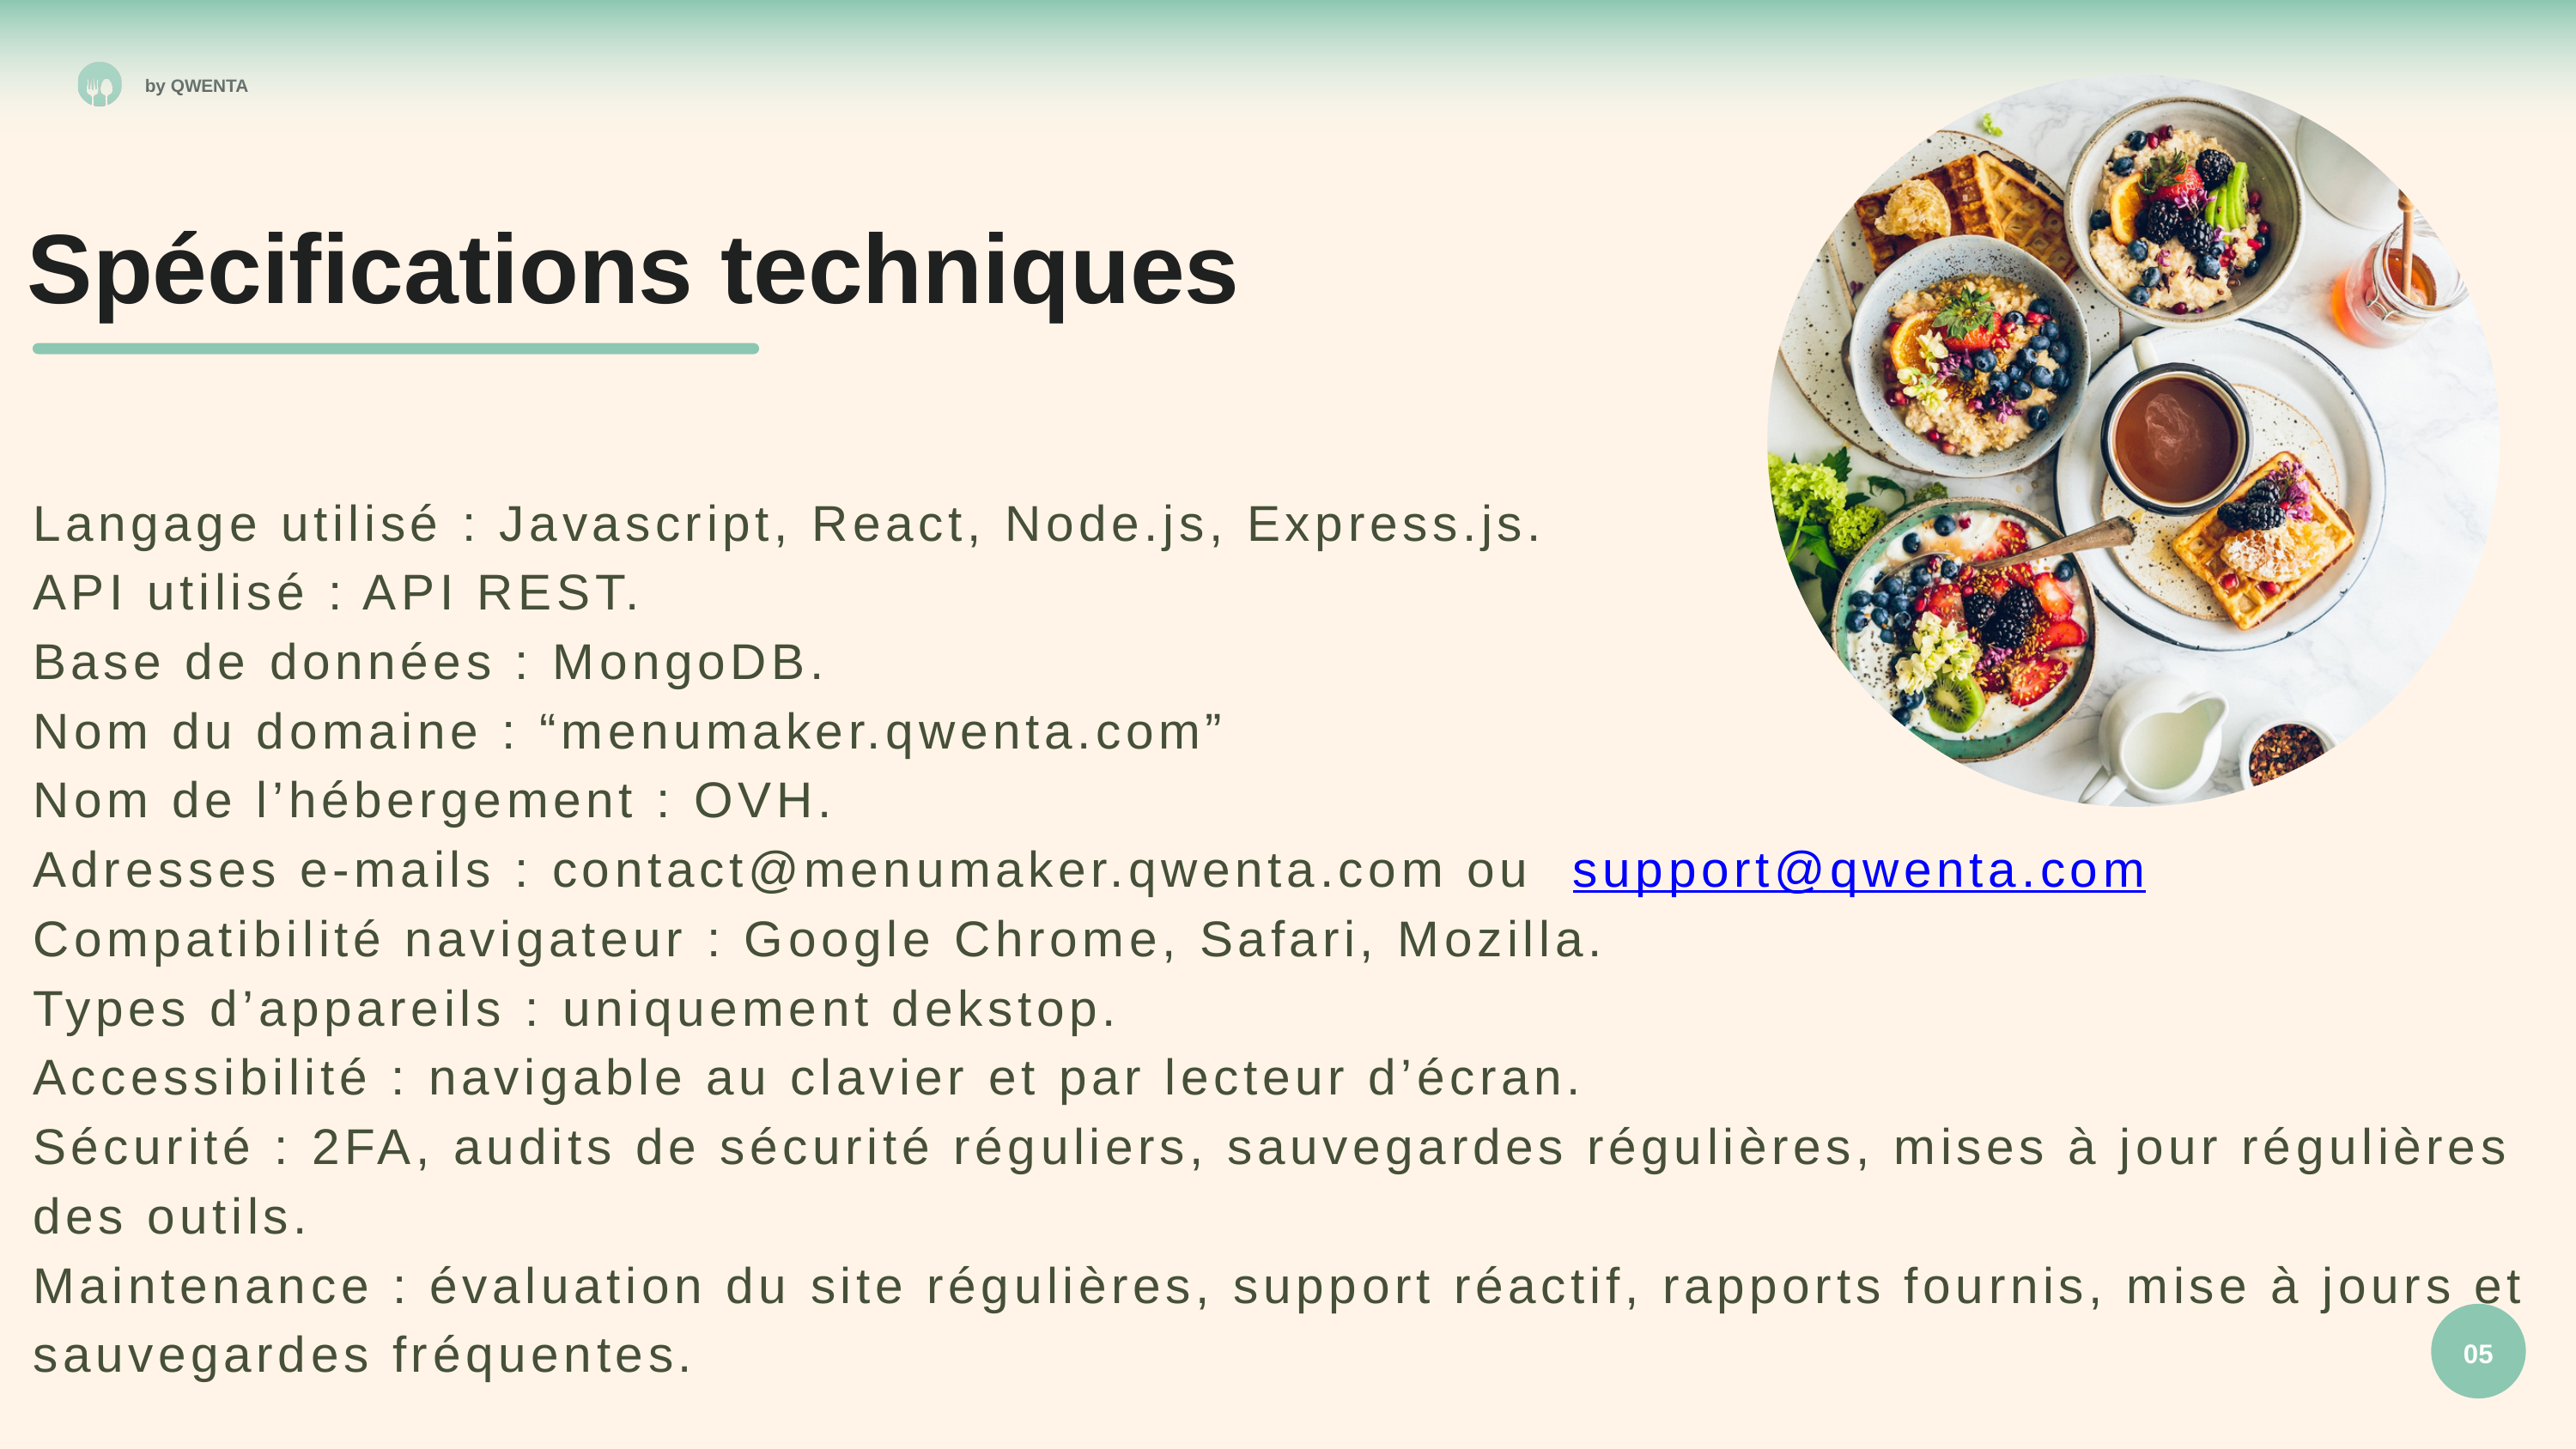

by QWENTA

Spécifications techniques

Langage utilisé : Javascript, React, Node.js, Express.js.
API utilisé : API REST.
Base de données : MongoDB.
Nom du domaine : “menumaker.qwenta.com”
Nom de l’hébergement : OVH.
Adresses e-mails : contact@menumaker.qwenta.com ou  support@qwenta.com
Compatibilité navigateur : Google Chrome, Safari, Mozilla.
Types d’appareils : uniquement dekstop.
Accessibilité : navigable au clavier et par lecteur d’écran.
Sécurité : 2FA, audits de sécurité réguliers, sauvegardes régulières, mises à jour régulières des outils.
Maintenance : évaluation du site régulières, support réactif, rapports fournis, mise à jours et sauvegardes fréquentes.

05